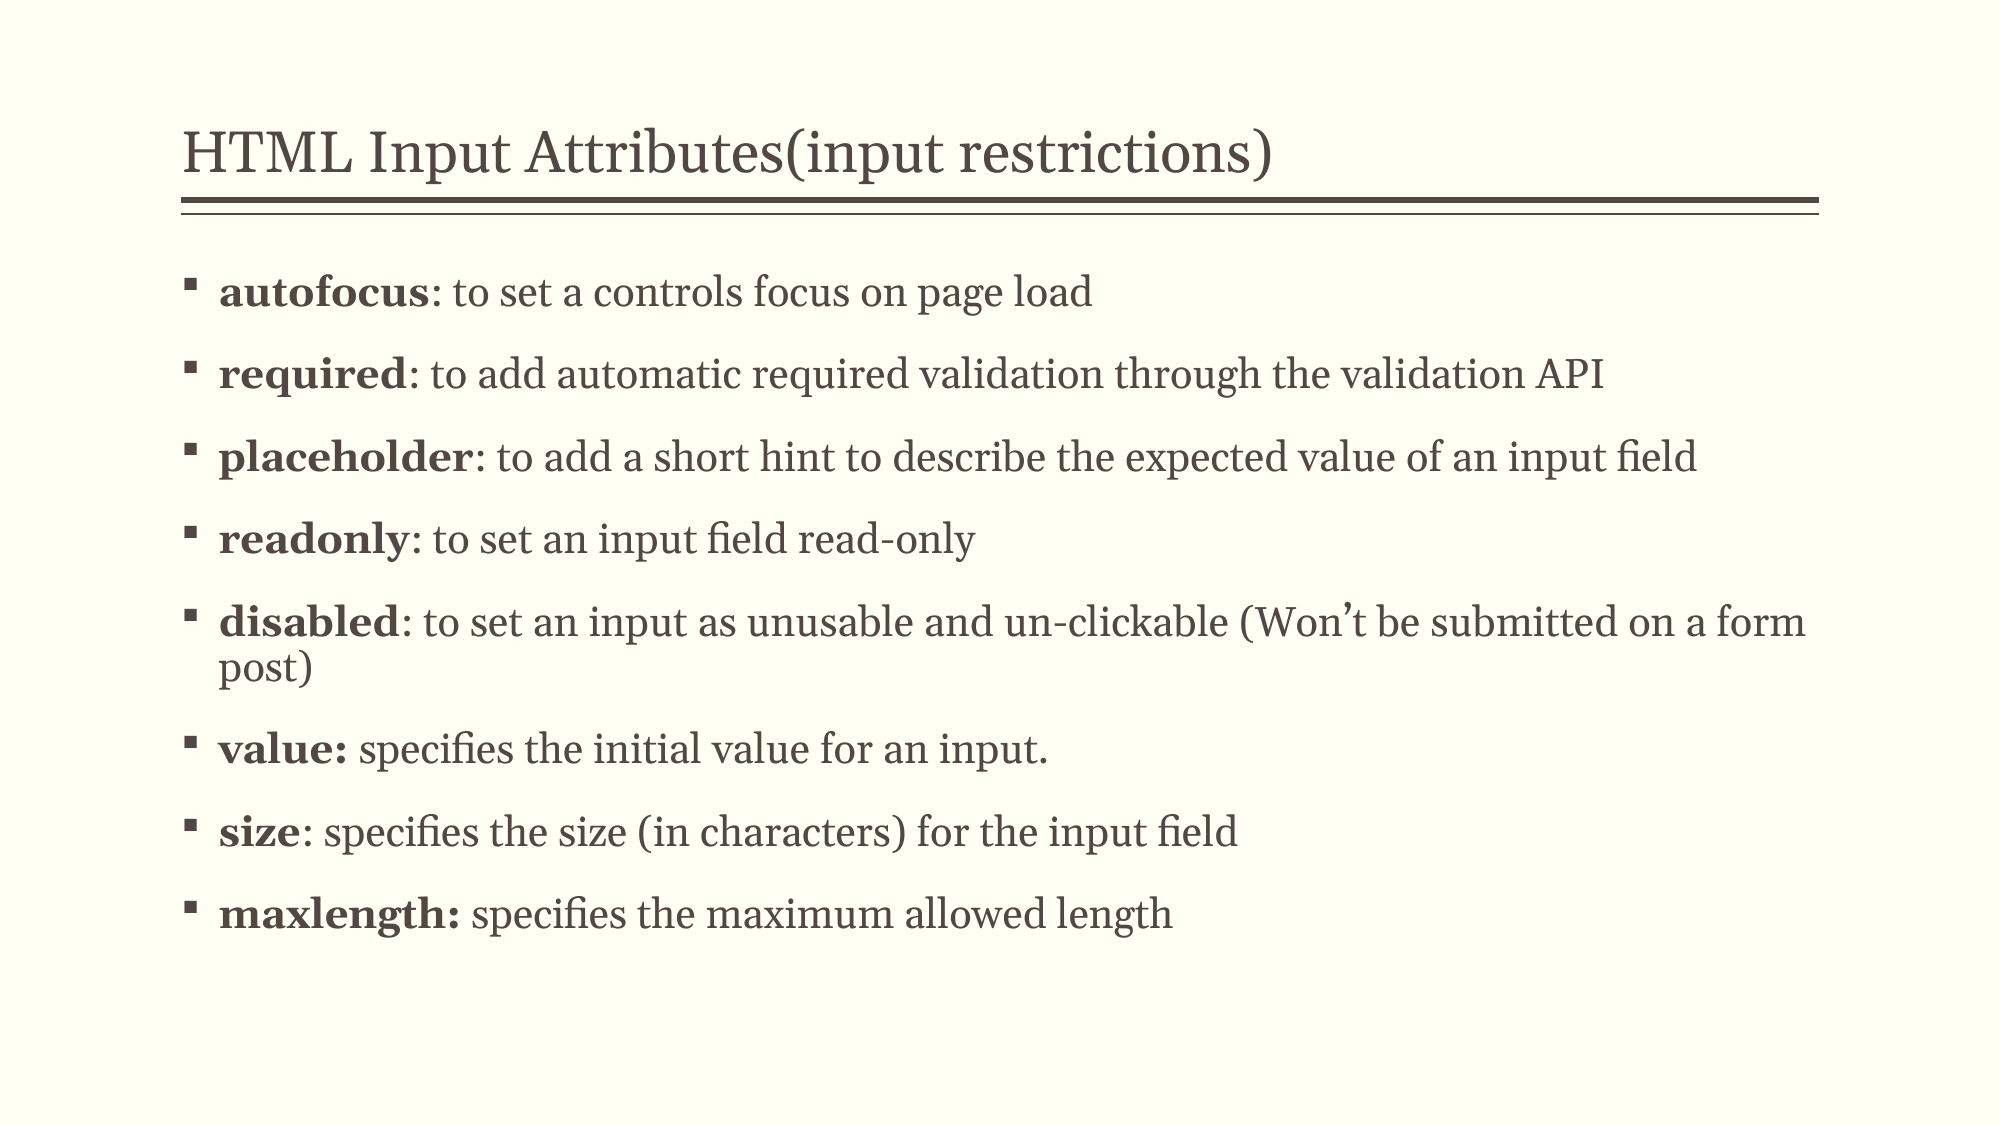

# HTML Input Attributes(input restrictions)
autofocus: to set a controls focus on page load
required: to add automatic required validation through the validation API
placeholder: to add a short hint to describe the expected value of an input field
readonly: to set an input field read-only
disabled: to set an input as unusable and un-clickable (Won’t be submitted on a form post)
value: specifies the initial value for an input.
size: specifies the size (in characters) for the input field
maxlength: specifies the maximum allowed length